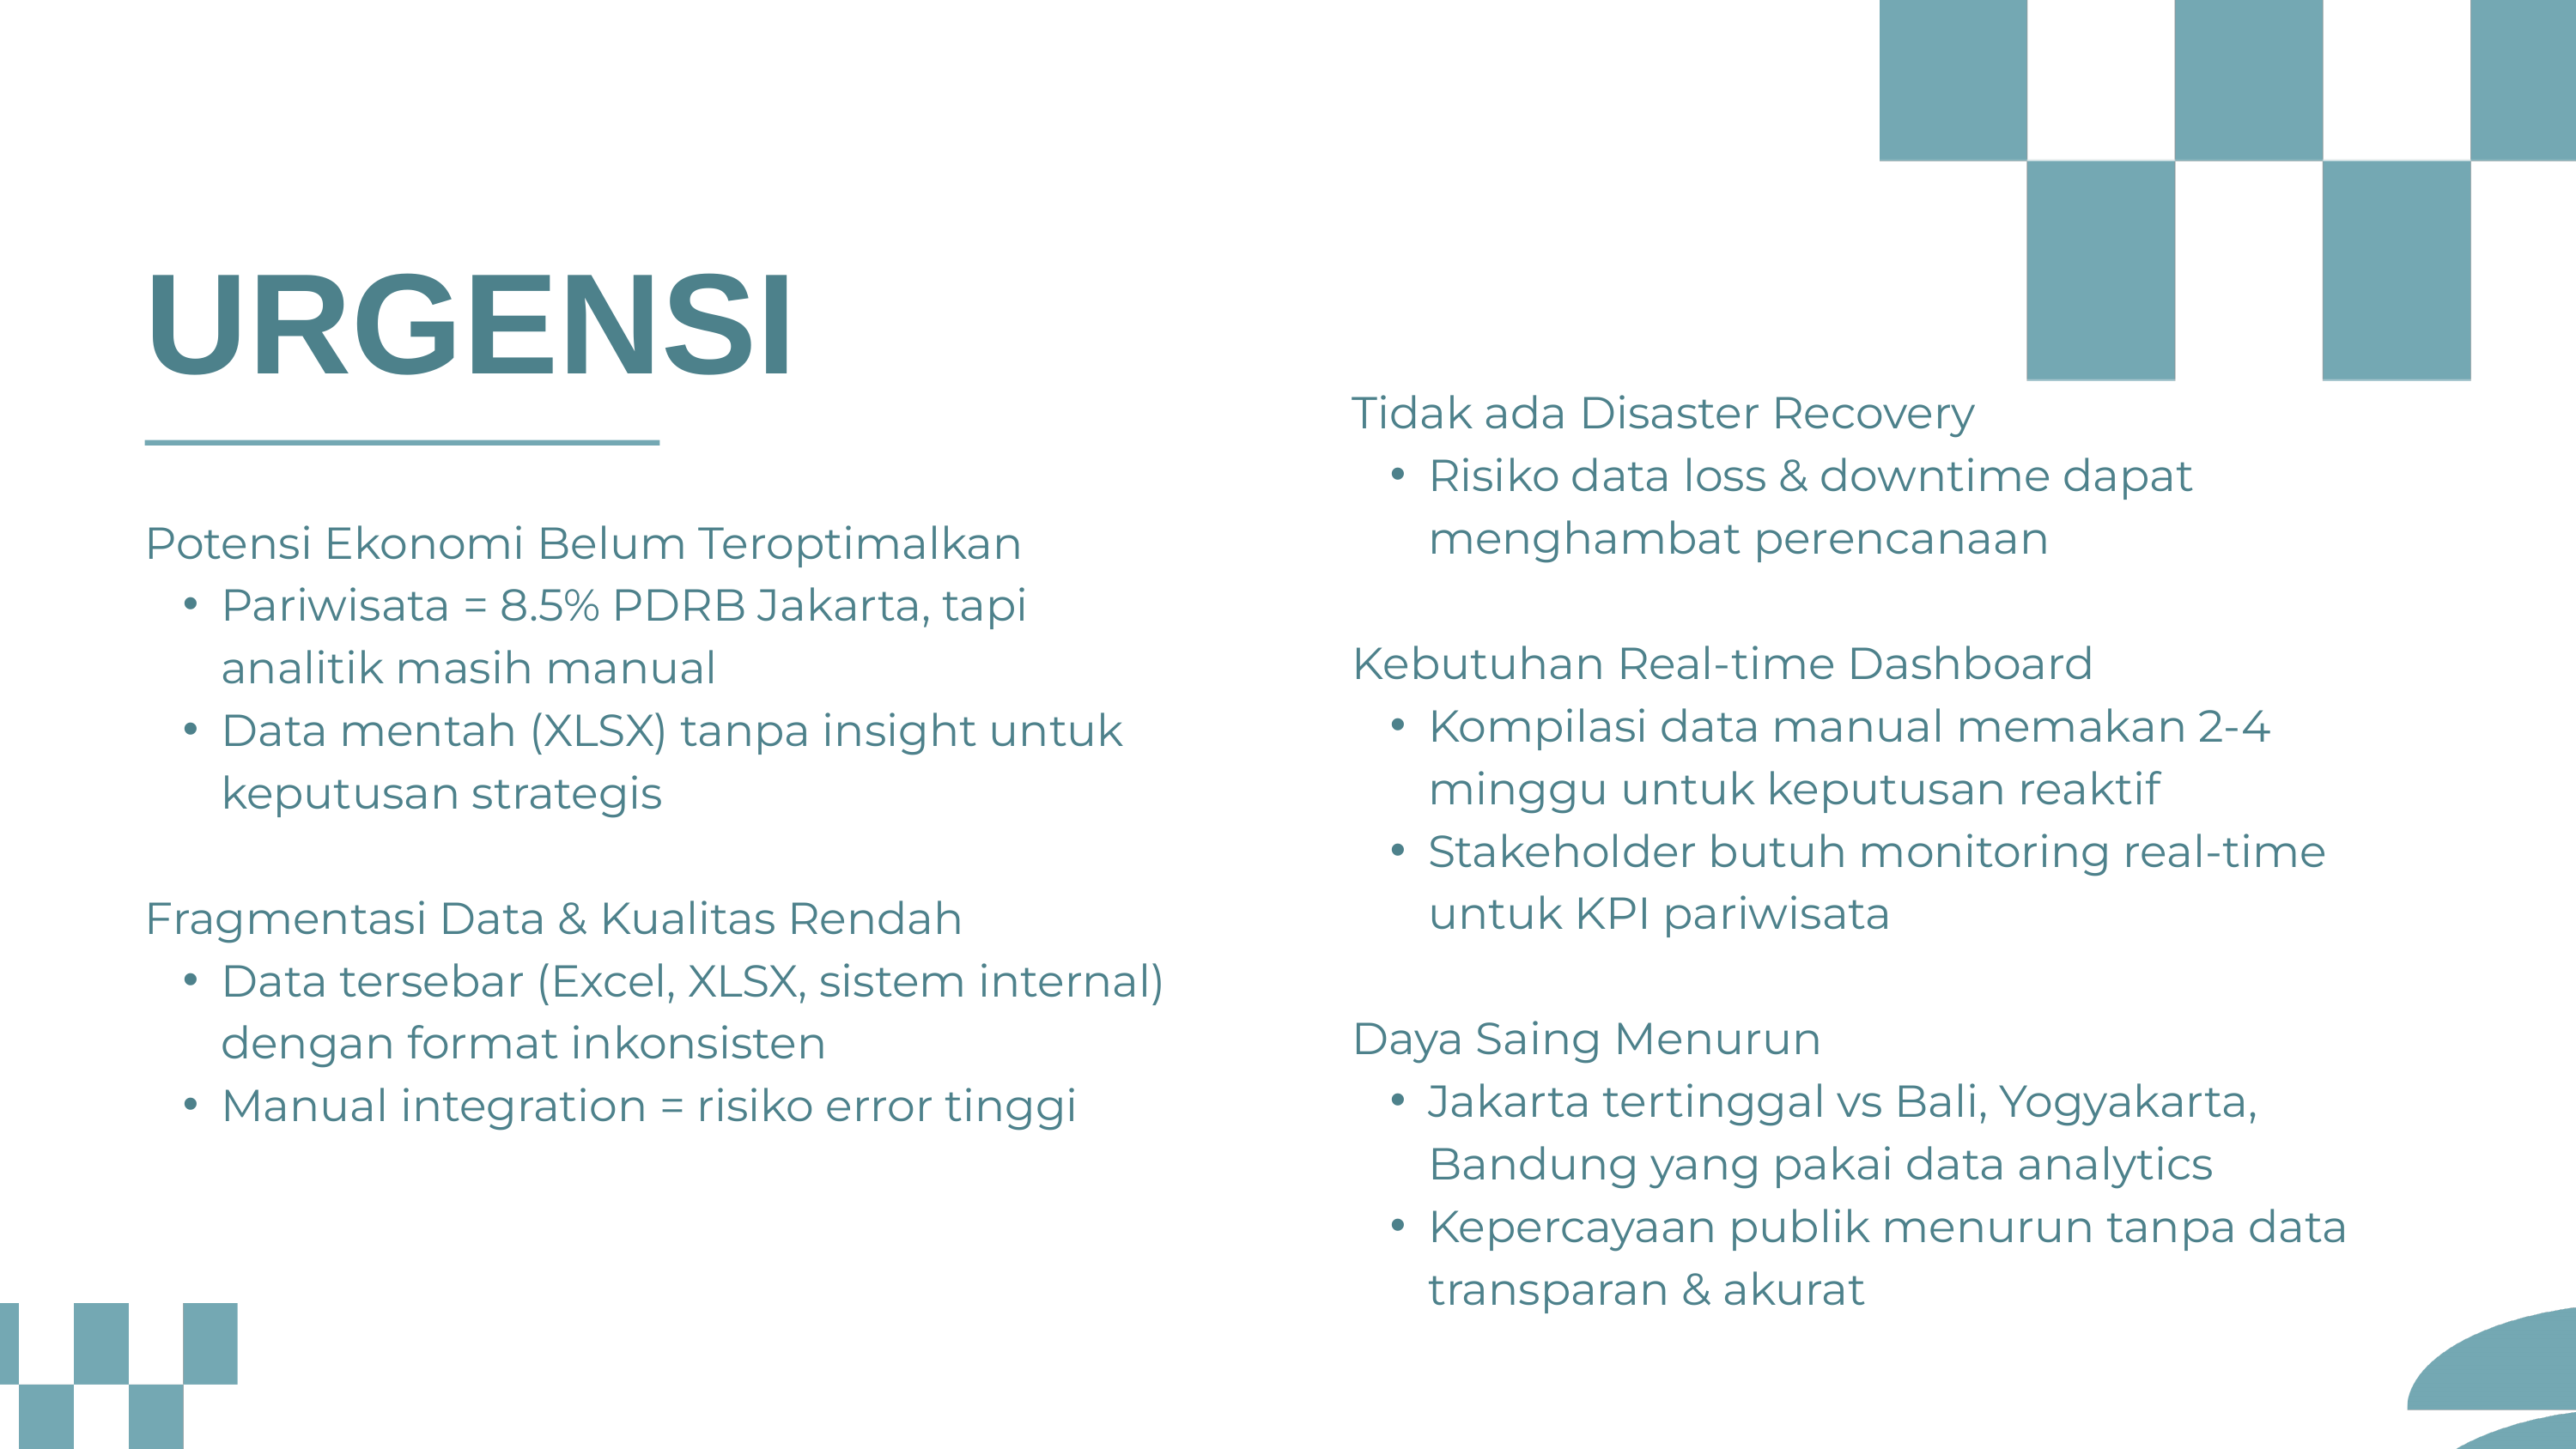

URGENSI
Tidak ada Disaster Recovery
Risiko data loss & downtime dapat menghambat perencanaan

Kebutuhan Real-time Dashboard
Kompilasi data manual memakan 2-4 minggu untuk keputusan reaktif
Stakeholder butuh monitoring real-time untuk KPI pariwisata

Daya Saing Menurun
Jakarta tertinggal vs Bali, Yogyakarta, Bandung yang pakai data analytics
Kepercayaan publik menurun tanpa data transparan & akurat

Potensi Ekonomi Belum Teroptimalkan
Pariwisata = 8.5% PDRB Jakarta, tapi analitik masih manual
Data mentah (XLSX) tanpa insight untuk keputusan strategis

Fragmentasi Data & Kualitas Rendah
Data tersebar (Excel, XLSX, sistem internal) dengan format inkonsisten
Manual integration = risiko error tinggi